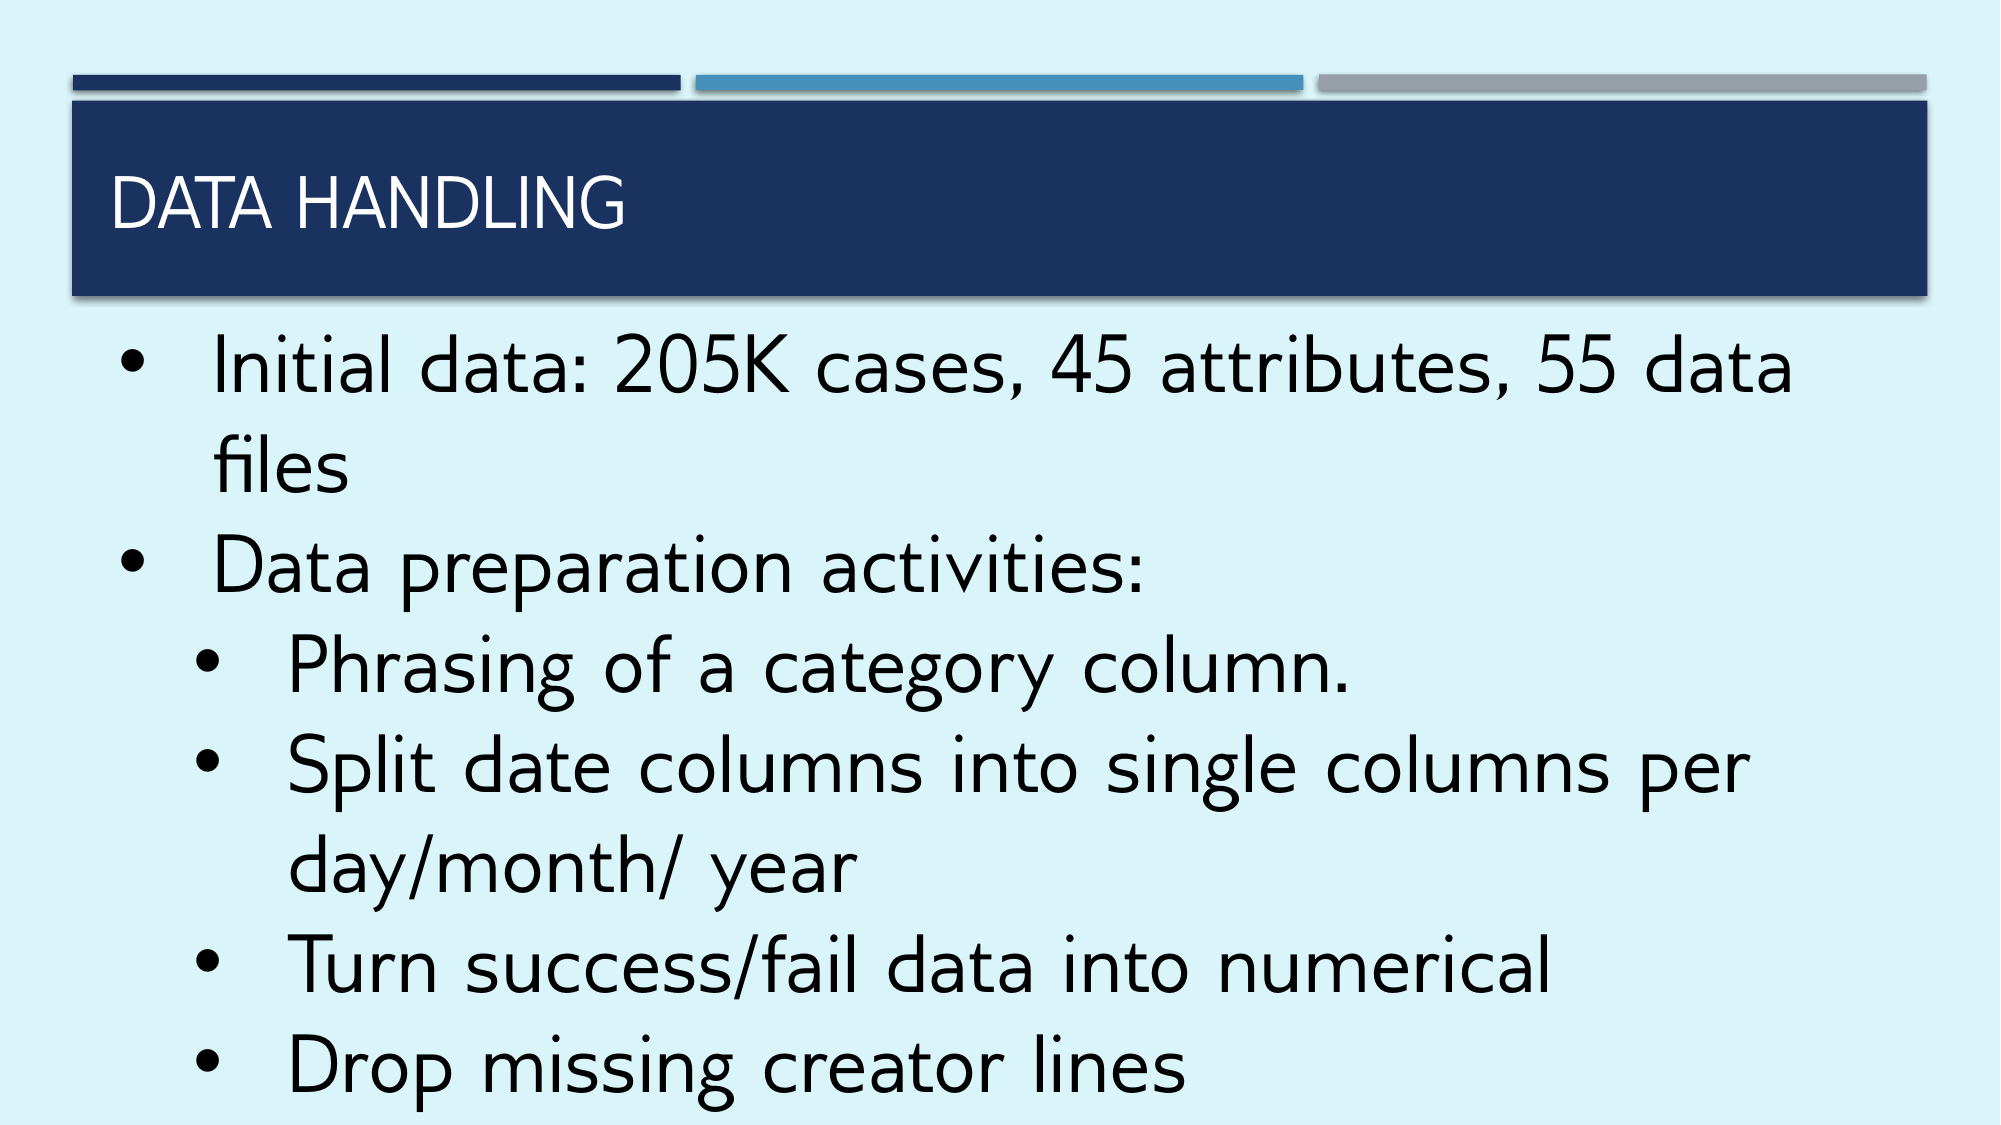

# Data handling
Initial data: 205K cases, 45 attributes, 55 data files
Data preparation activities:
Phrasing of a category column.
Split date columns into single columns per day/month/ year
Turn success/fail data into numerical
Drop missing creator lines
Data after handling: 171K cases 38 attributes